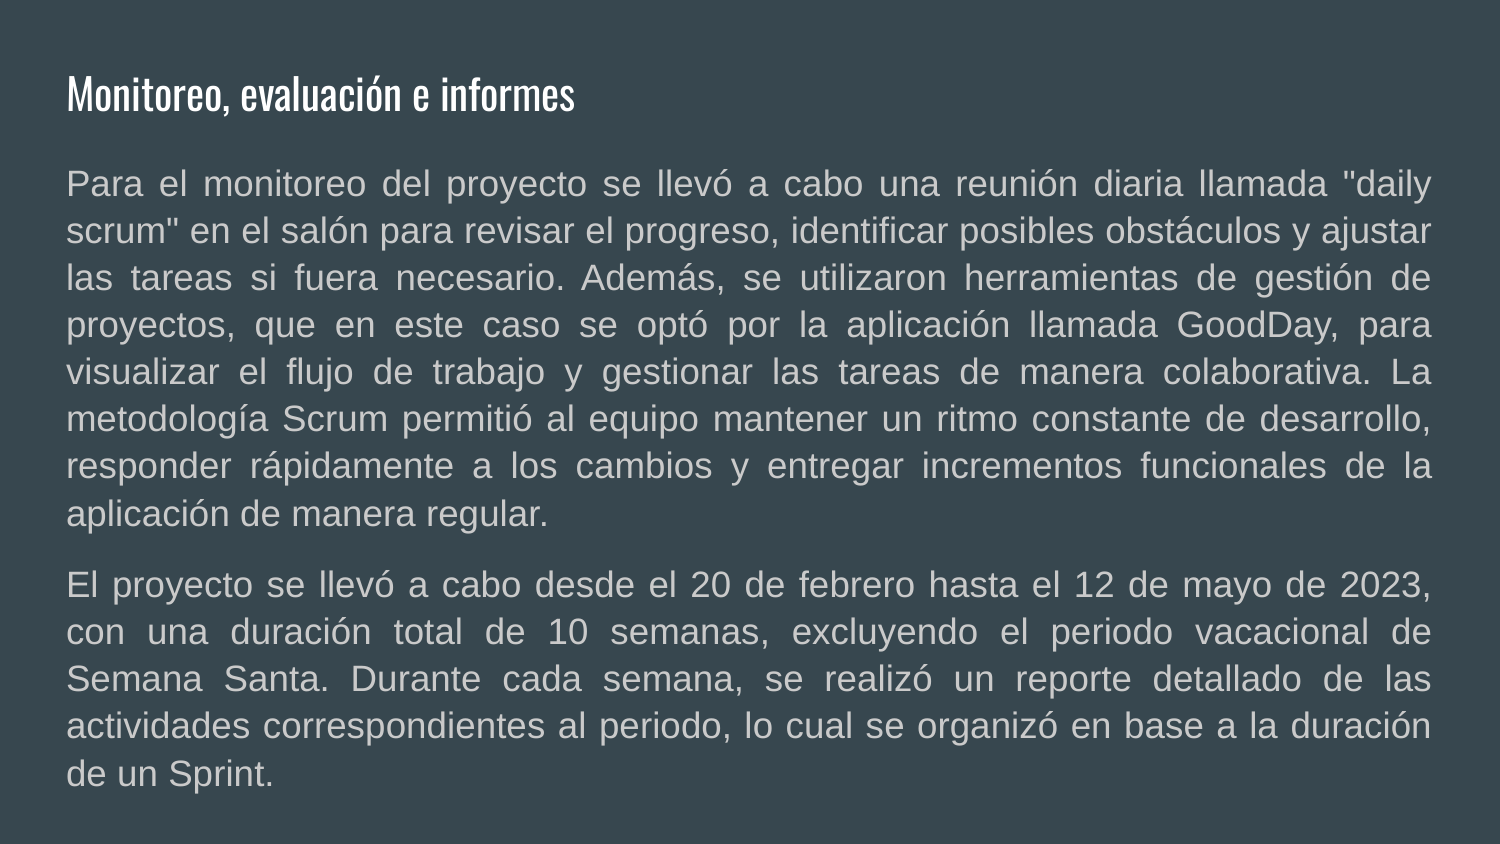

# Monitoreo, evaluación e informes
Para el monitoreo del proyecto se llevó a cabo una reunión diaria llamada "daily scrum" en el salón para revisar el progreso, identificar posibles obstáculos y ajustar las tareas si fuera necesario. Además, se utilizaron herramientas de gestión de proyectos, que en este caso se optó por la aplicación llamada GoodDay, para visualizar el flujo de trabajo y gestionar las tareas de manera colaborativa. La metodología Scrum permitió al equipo mantener un ritmo constante de desarrollo, responder rápidamente a los cambios y entregar incrementos funcionales de la aplicación de manera regular.
El proyecto se llevó a cabo desde el 20 de febrero hasta el 12 de mayo de 2023, con una duración total de 10 semanas, excluyendo el periodo vacacional de Semana Santa. Durante cada semana, se realizó un reporte detallado de las actividades correspondientes al periodo, lo cual se organizó en base a la duración de un Sprint.